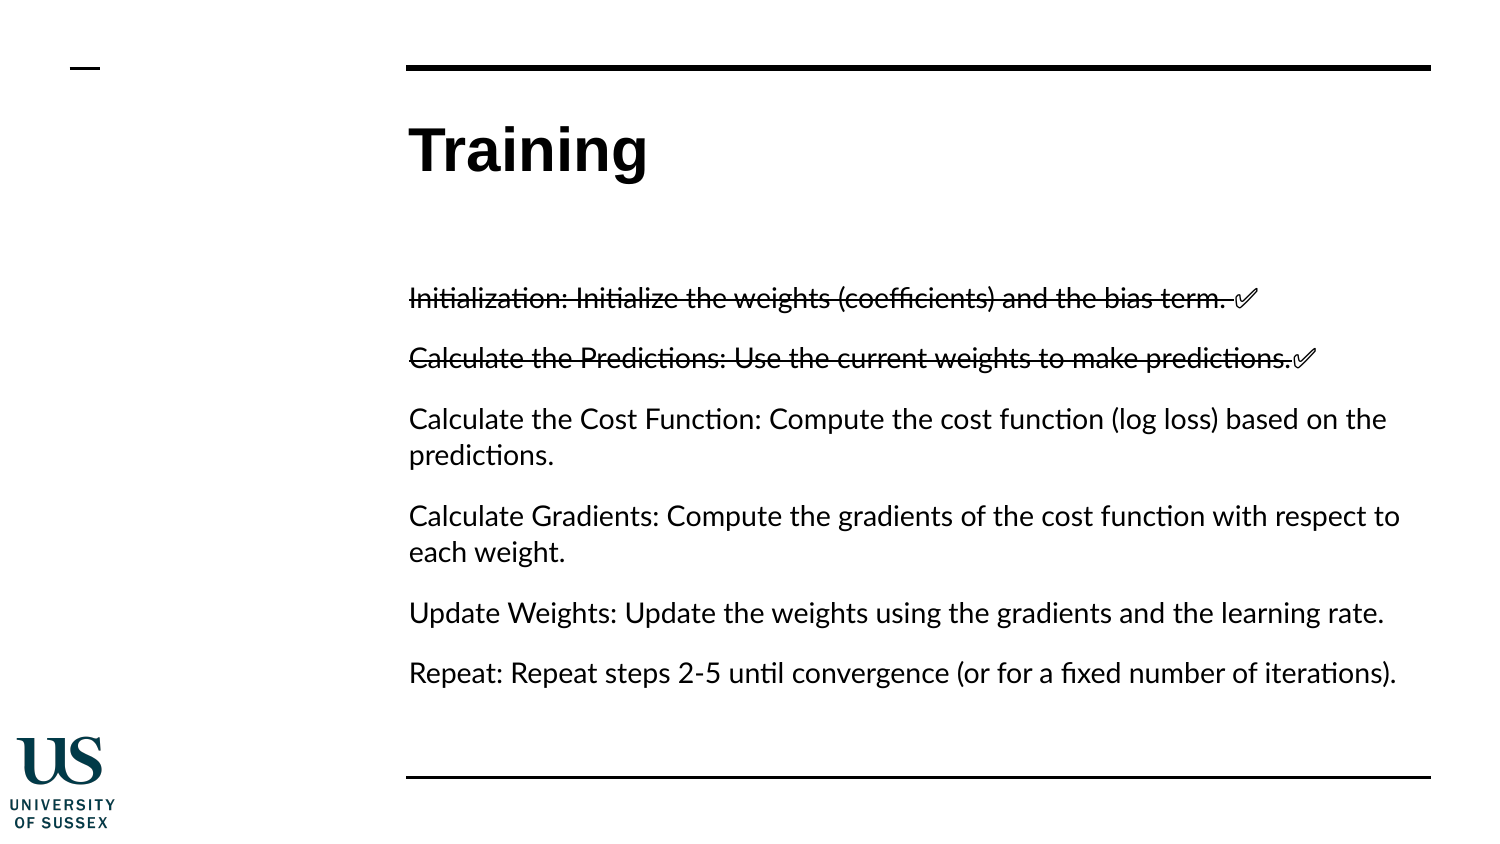

# Training
Initialization: Initialize the weights (coefficients) and the bias term. ✅
Calculate the Predictions: Use the current weights to make predictions.✅
Calculate the Cost Function: Compute the cost function (log loss) based on the predictions.
Calculate Gradients: Compute the gradients of the cost function with respect to each weight.
Update Weights: Update the weights using the gradients and the learning rate.
Repeat: Repeat steps 2-5 until convergence (or for a fixed number of iterations).